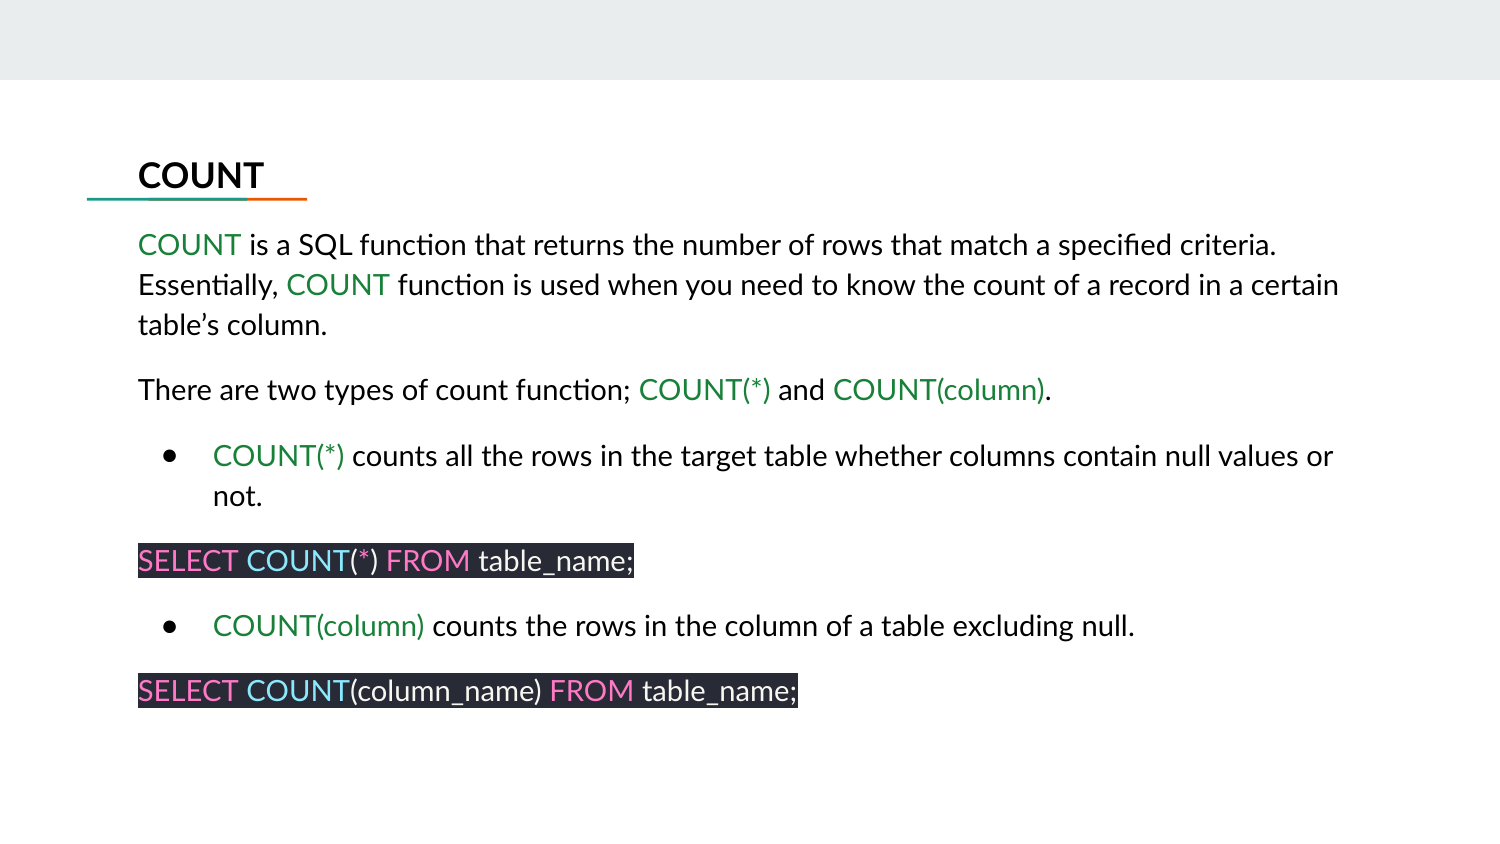

COUNT
COUNT is a SQL function that returns the number of rows that match a specified criteria. Essentially, COUNT function is used when you need to know the count of a record in a certain table’s column.
There are two types of count function; COUNT(*) and COUNT(column).
COUNT(*) counts all the rows in the target table whether columns contain null values or not.
SELECT COUNT(*) FROM table_name;
COUNT(column) counts the rows in the column of a table excluding null.
SELECT COUNT(column_name) FROM table_name;